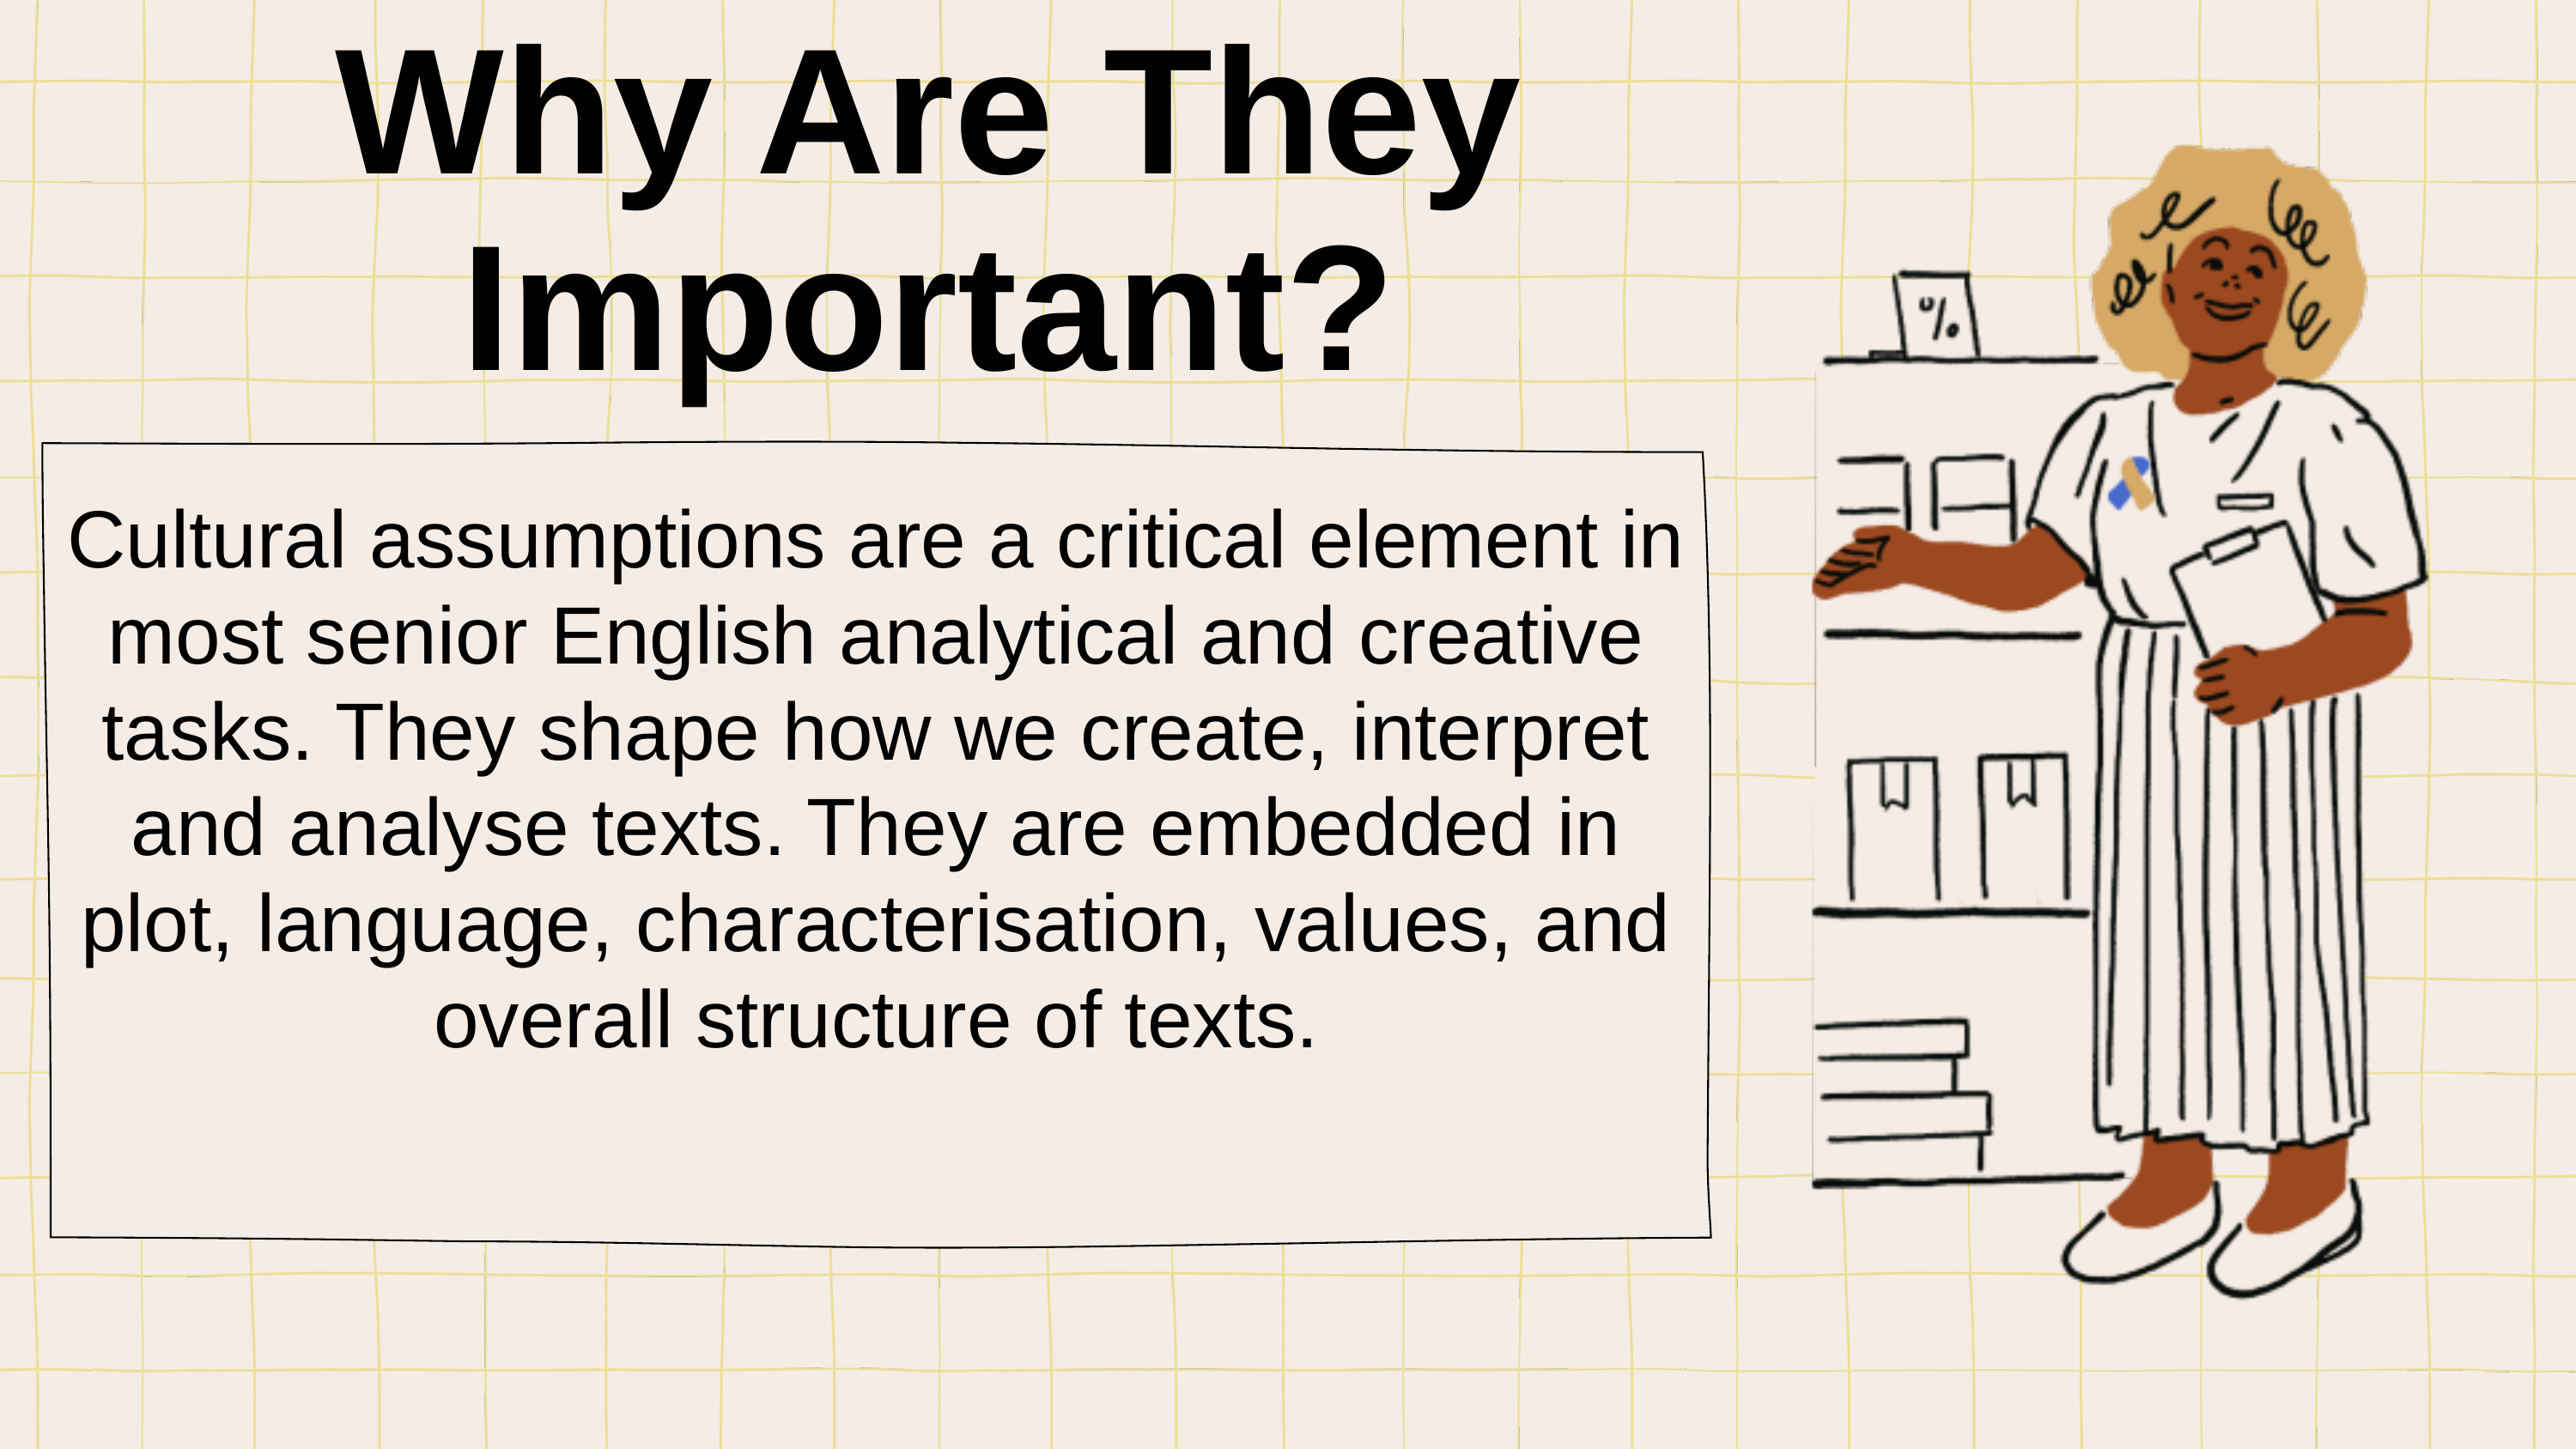

Why Are They Important?

Cultural assumptions are a critical element in most senior English analytical and creative tasks. They shape how we create, interpret and analyse texts. They are embedded in plot, language, characterisation, values, and overall structure of texts.